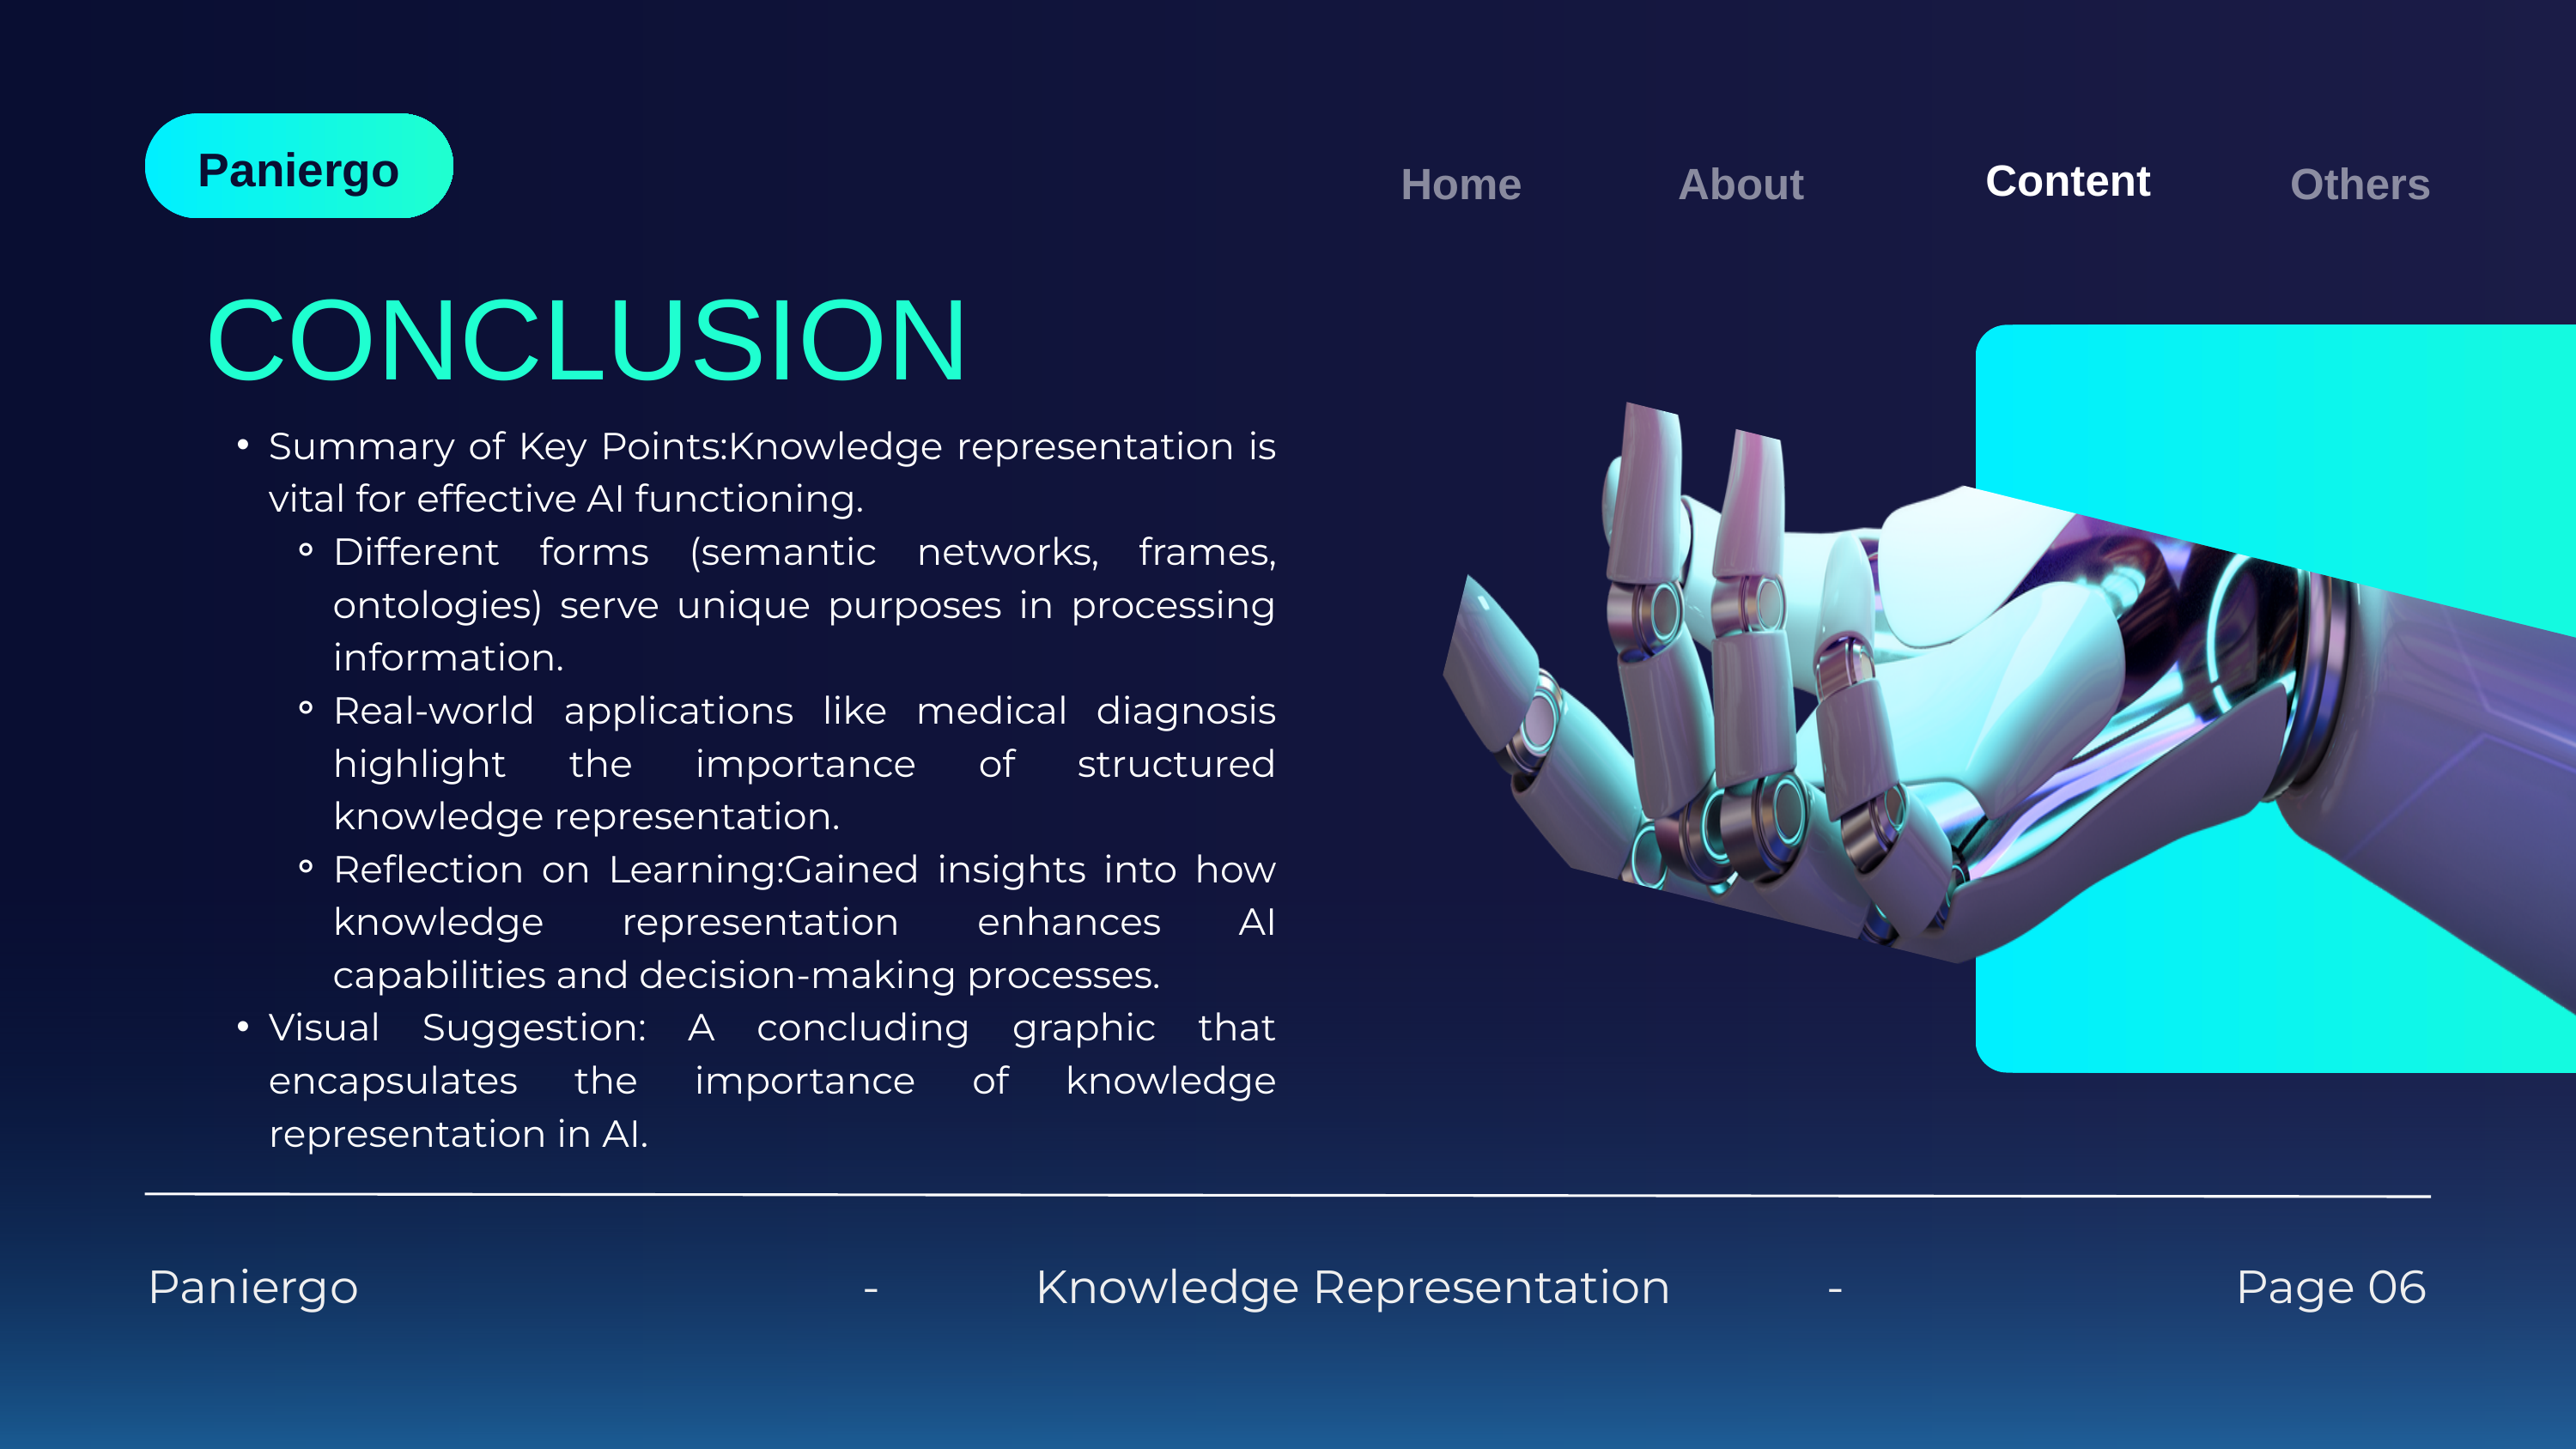

Paniergo
Content
Home
Others
About
CONCLUSION

Summary of Key Points:Knowledge representation is vital for effective AI functioning.
Different forms (semantic networks, frames, ontologies) serve unique purposes in processing information.
Real-world applications like medical diagnosis highlight the importance of structured knowledge representation.
Reflection on Learning:Gained insights into how knowledge representation enhances AI capabilities and decision-making processes.
Visual Suggestion: A concluding graphic that encapsulates the importance of knowledge representation in AI.

Paniergo
-
Knowledge Representation
-
Page 06